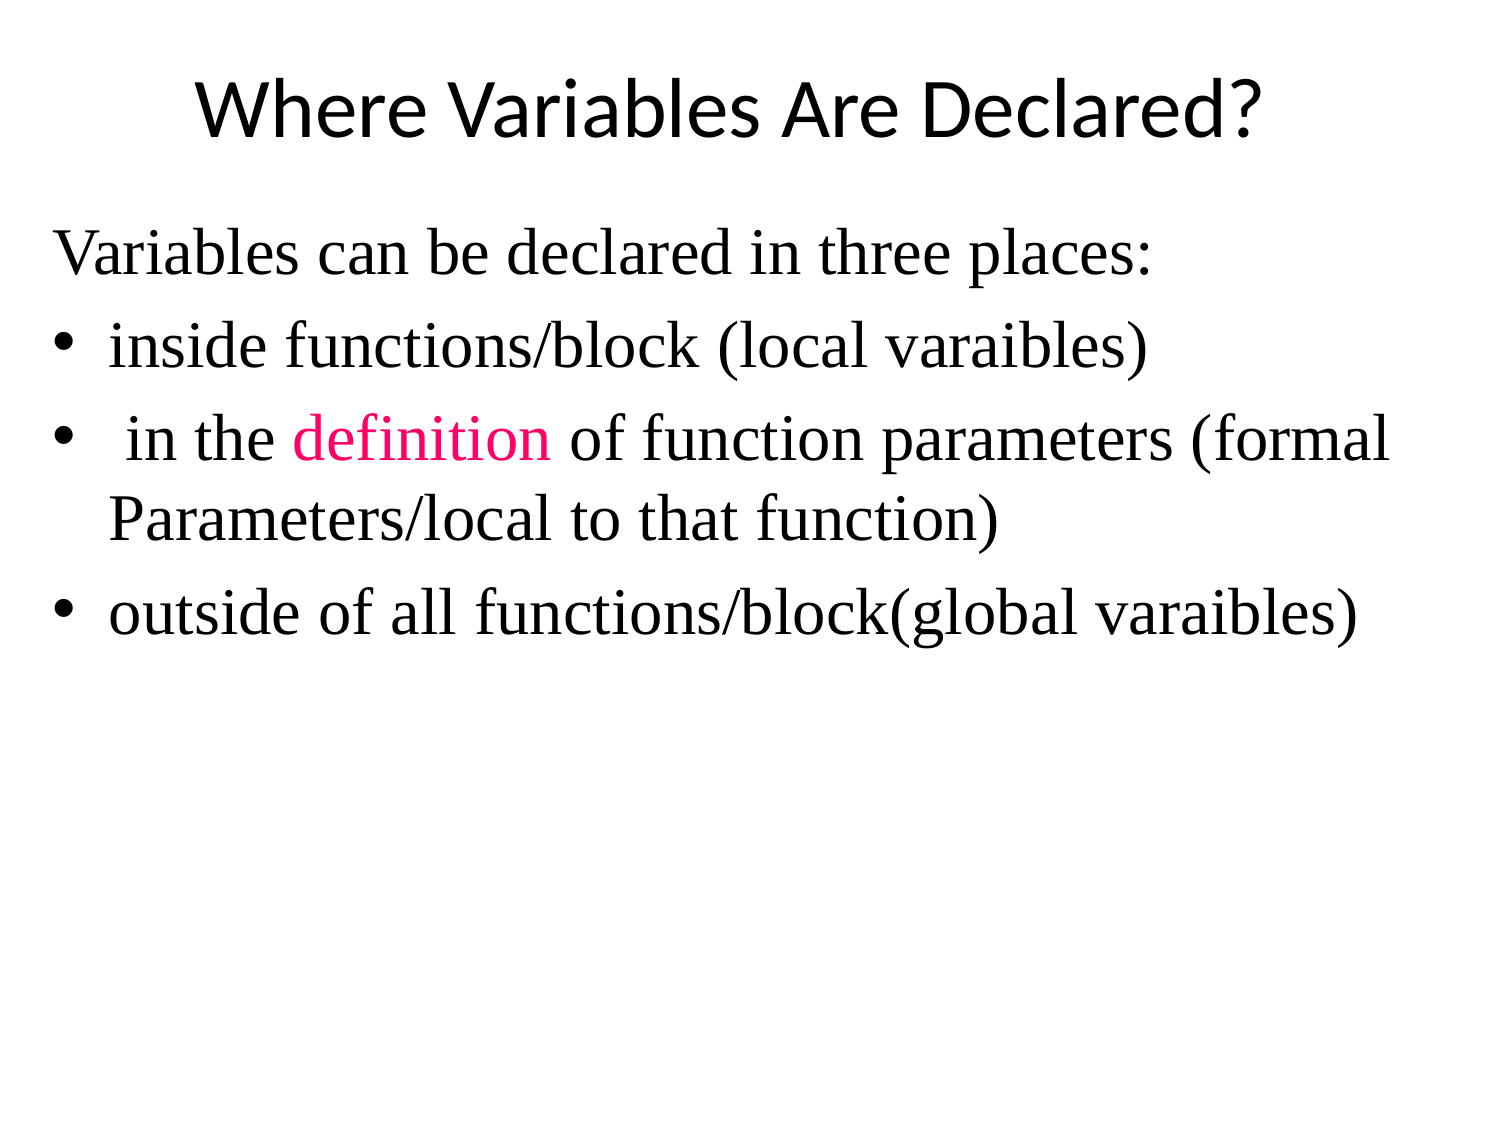

# Where Variables Are Declared?
Variables can be declared in three places:
inside functions/block (local varaibles)
 in the definition of function parameters (formal Parameters/local to that function)
outside of all functions/block(global varaibles)